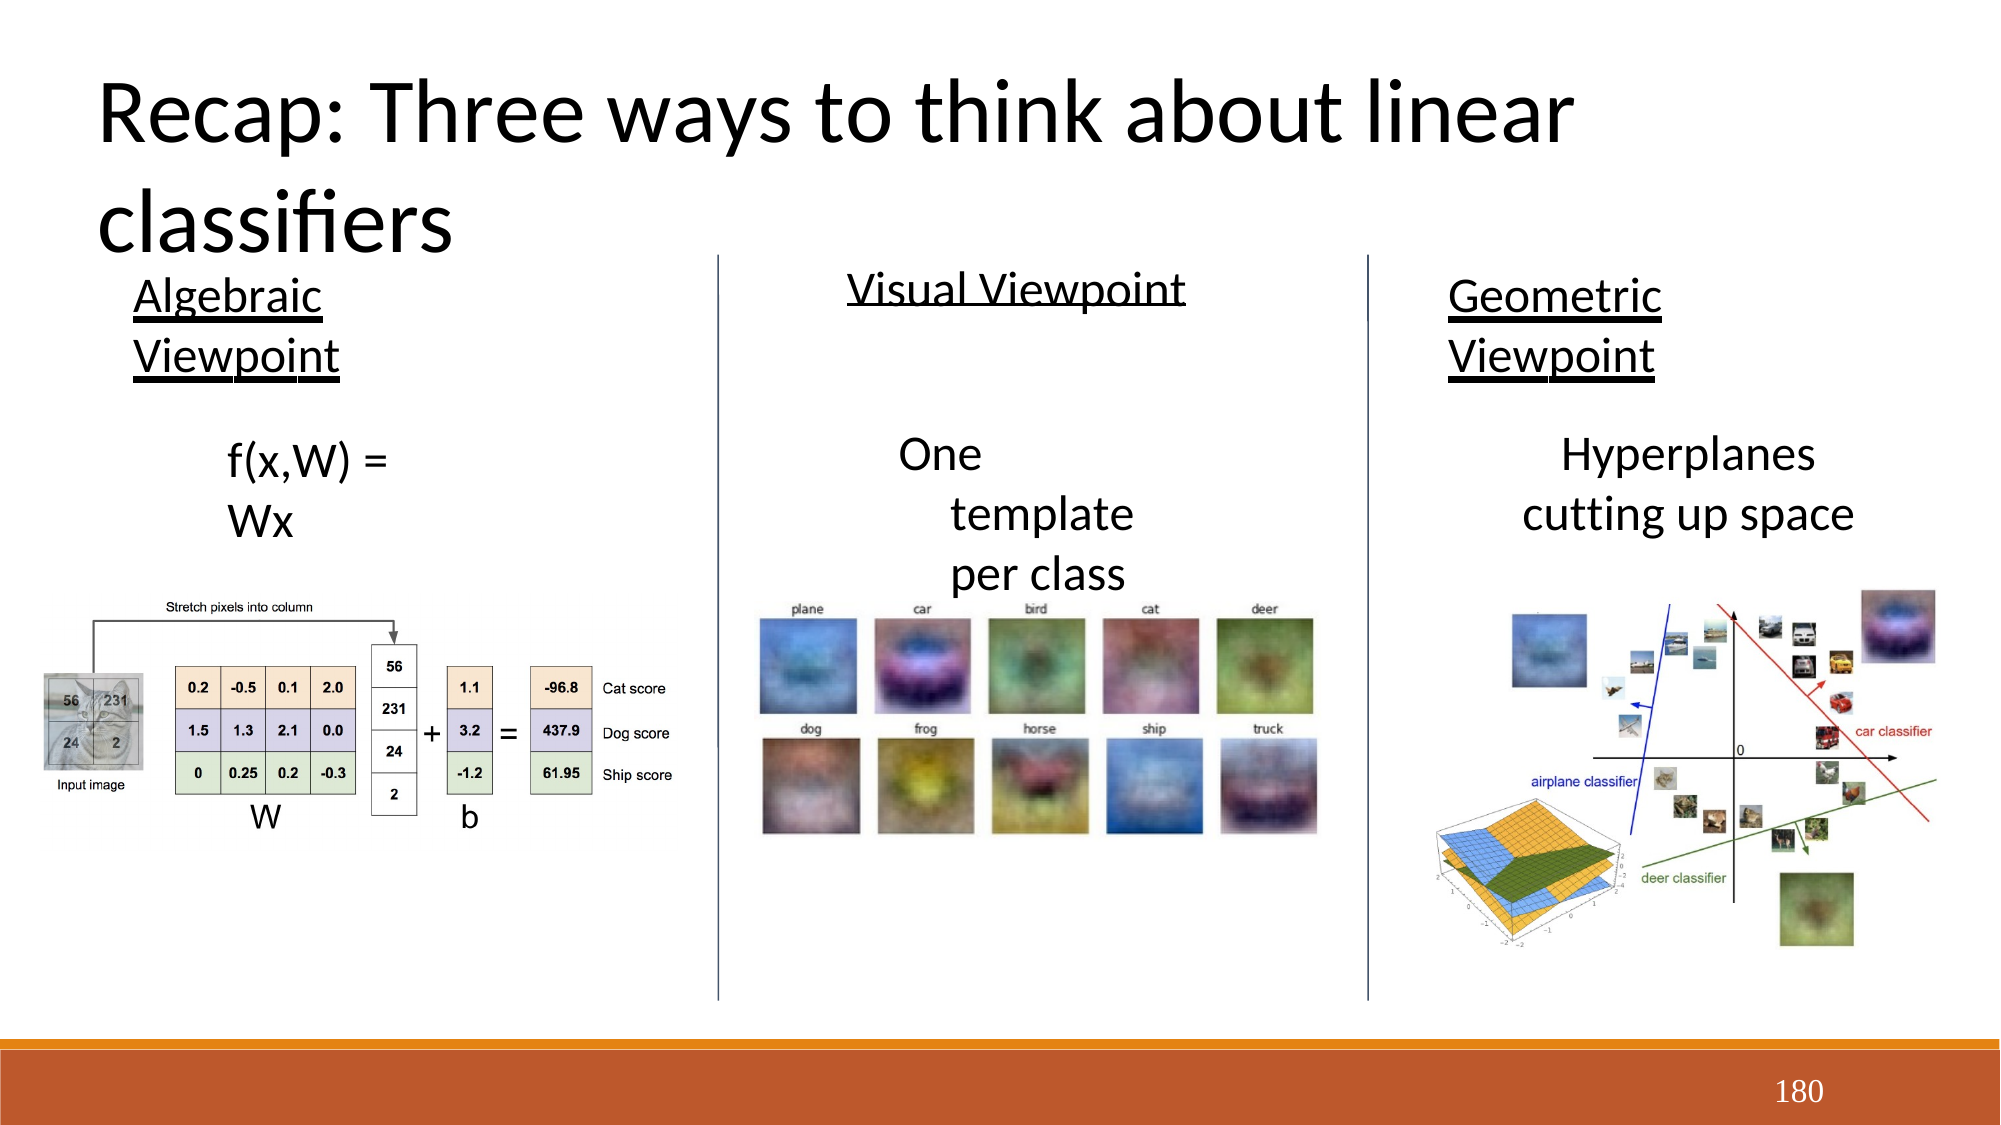

Recap: Three ways to think about linear classifiers

Visual Viewpoint
Algebraic Viewpoint
Geometric Viewpoint

Hyperplanes cutting up space
One template per class
f(x,W) = Wx

180